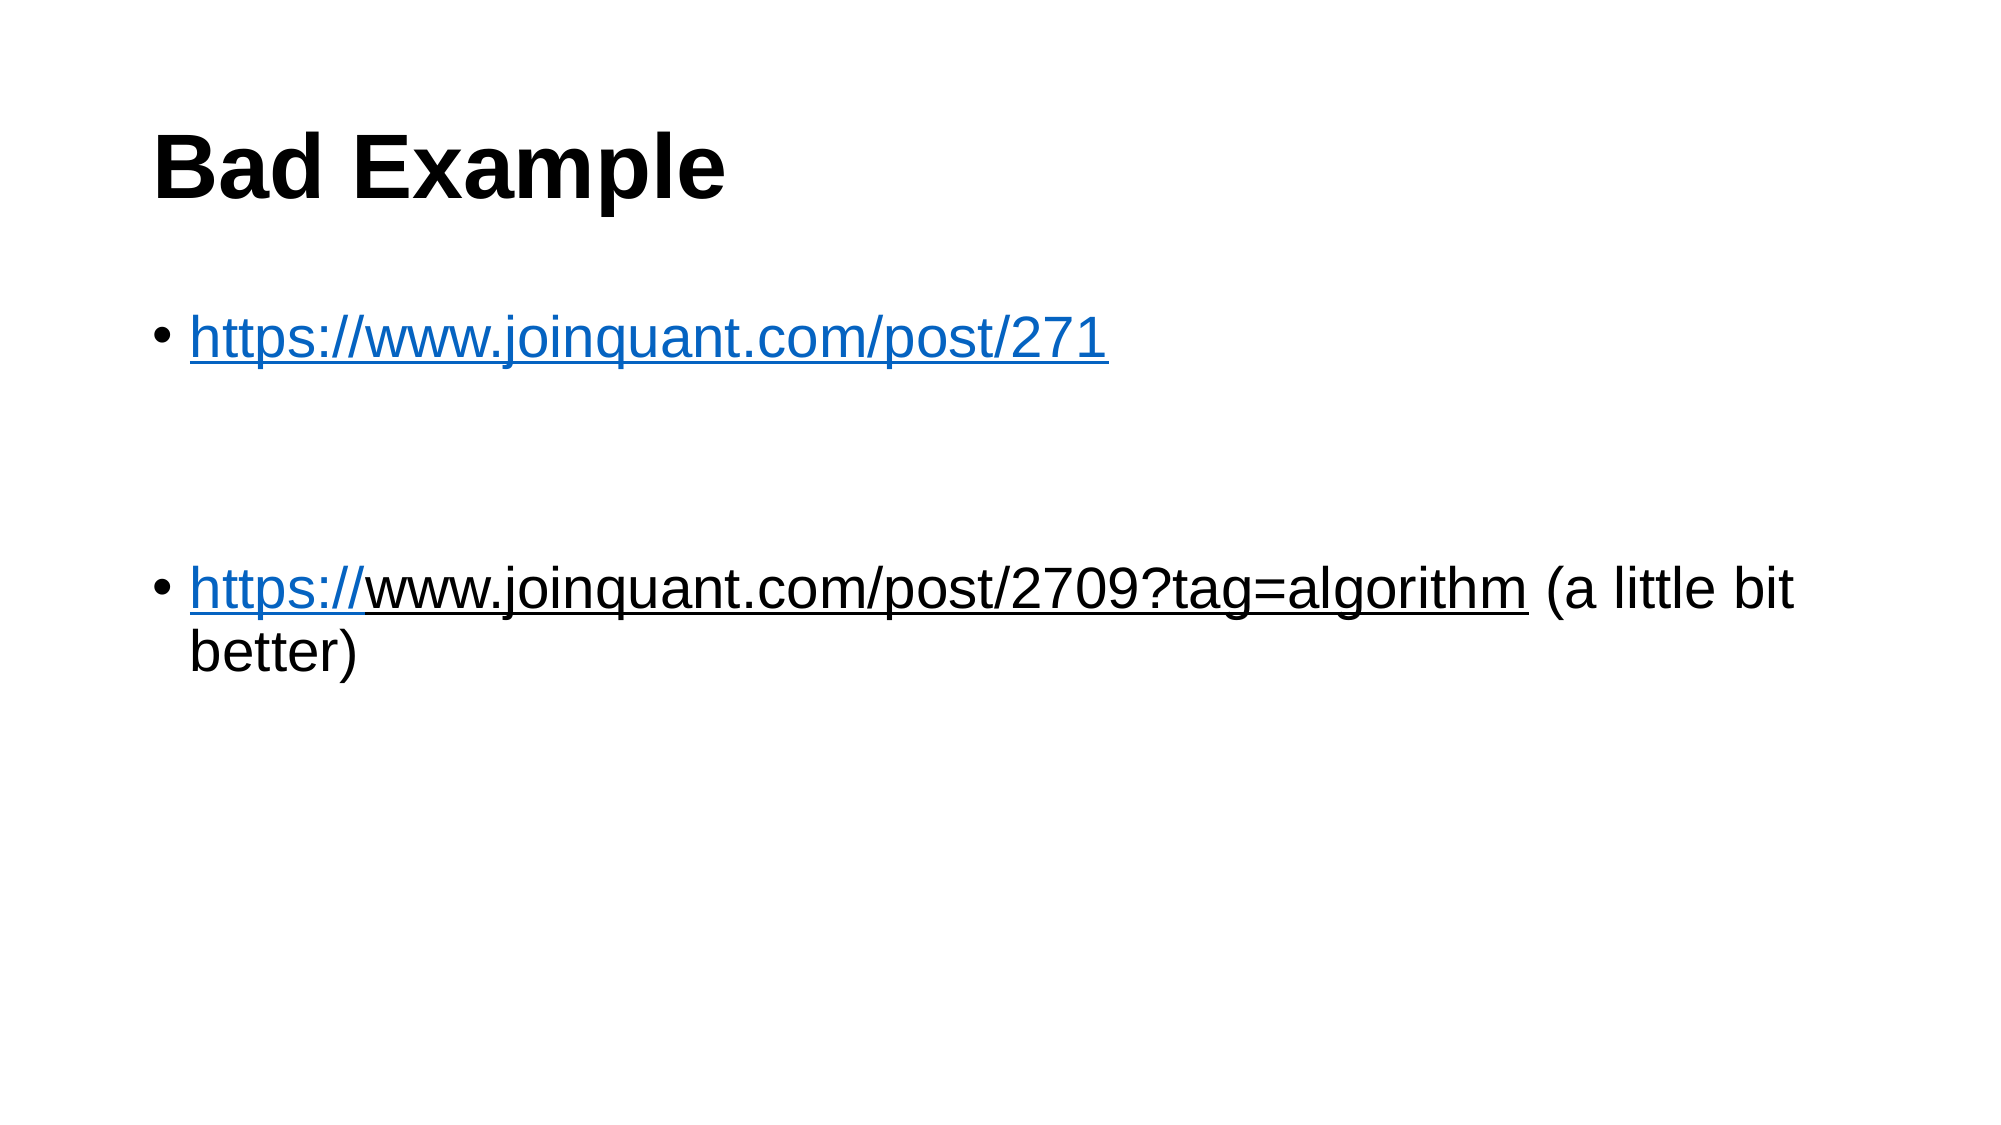

# Bad Example
https://www.joinquant.com/post/271

https://www.joinquant.com/post/2709?tag=algorithm (a little bit better)